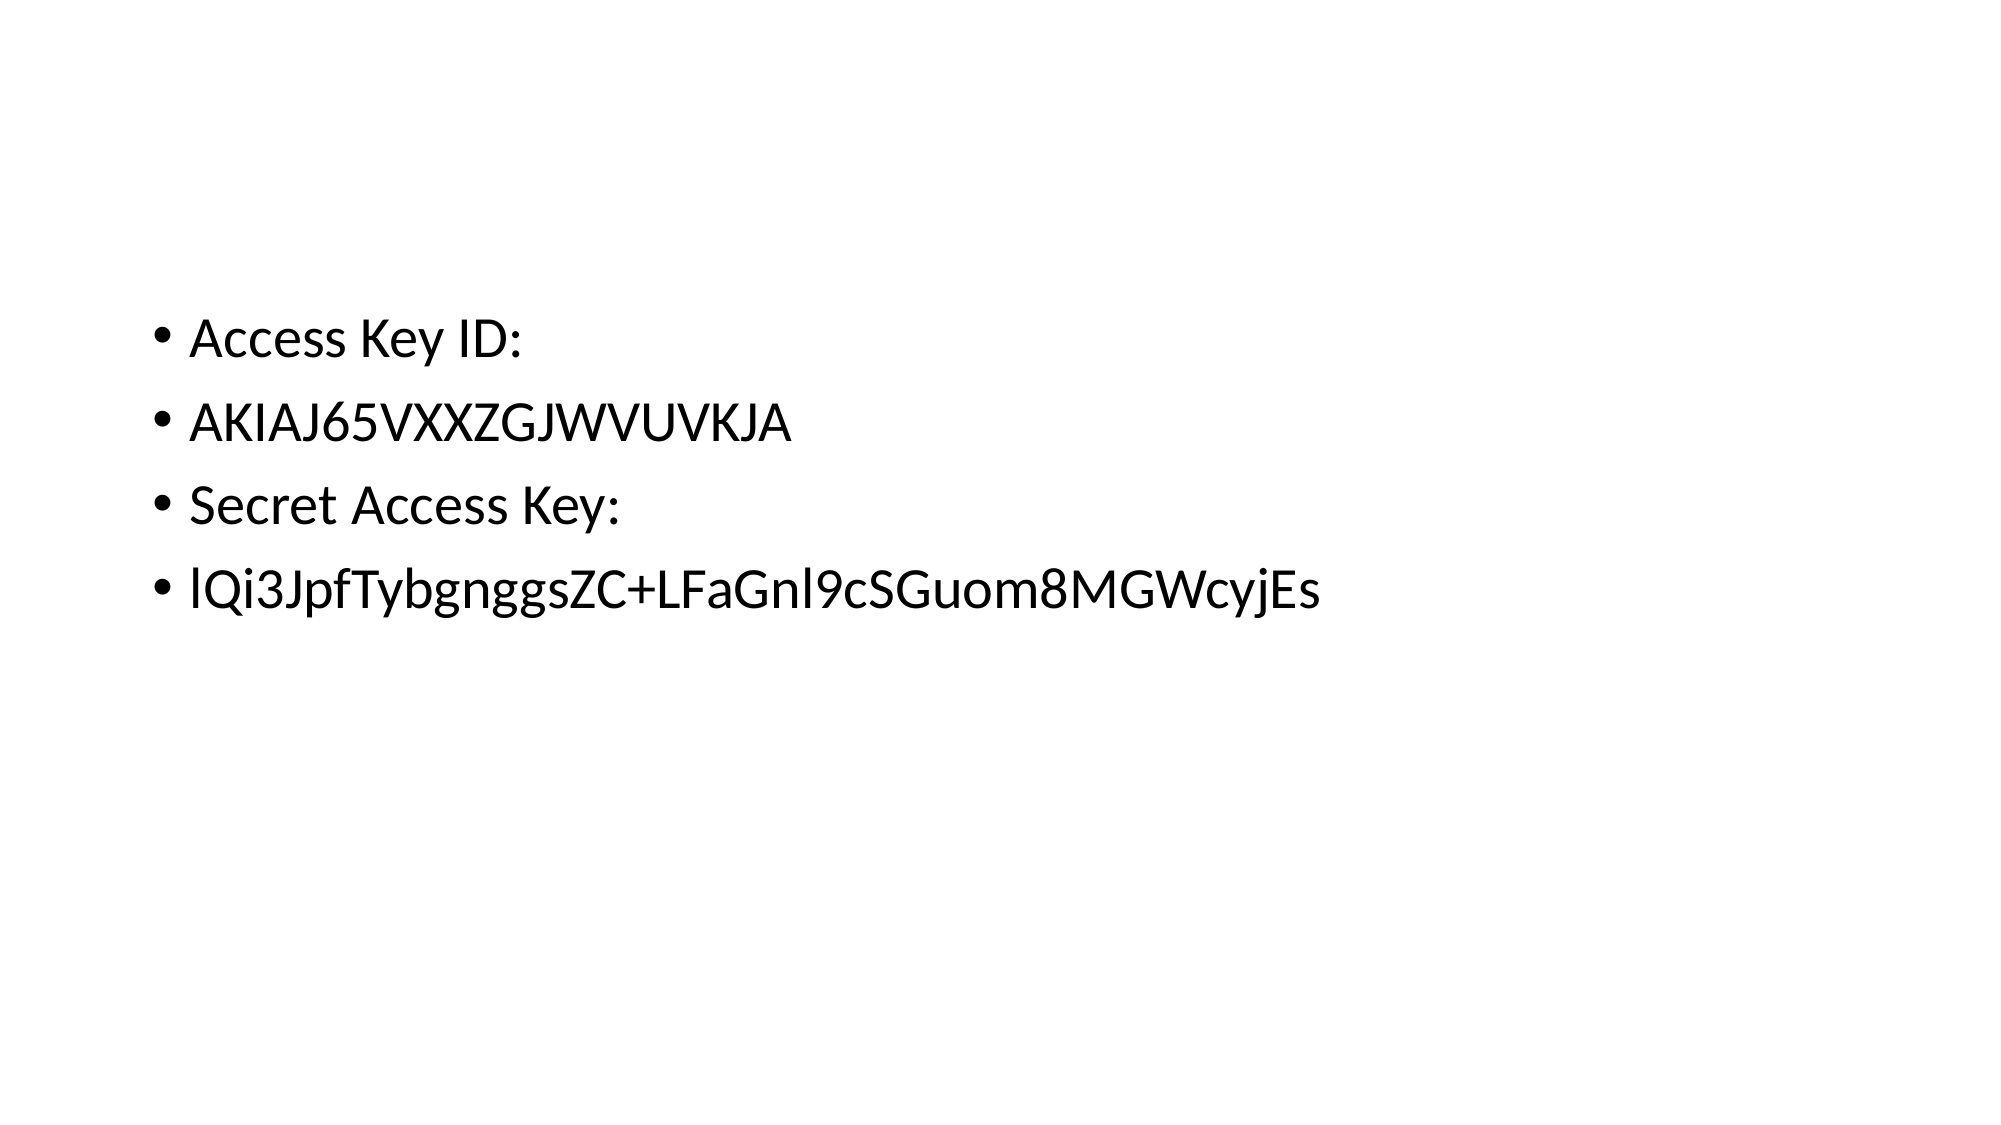

#
Access Key ID:
AKIAJ65VXXZGJWVUVKJA
Secret Access Key:
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